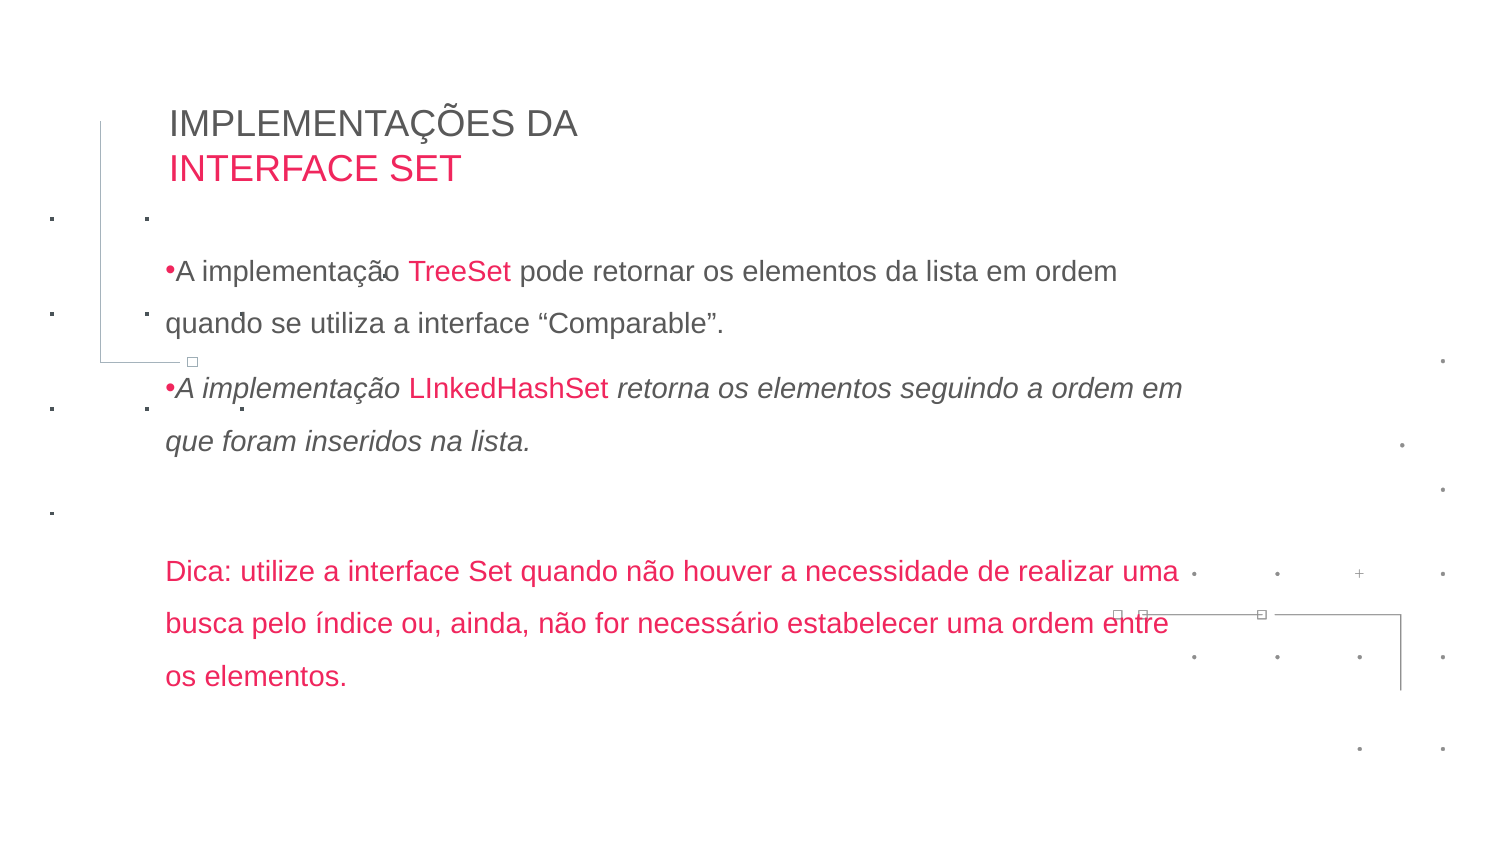

IMPLEMENTAÇÕES DA
INTERFACE SET
A implementação TreeSet pode retornar os elementos da lista em ordem quando se utiliza a interface “Comparable”.
A implementação LInkedHashSet retorna os elementos seguindo a ordem em que foram inseridos na lista.

Dica: utilize a interface Set quando não houver a necessidade de realizar uma busca pelo índice ou, ainda, não for necessário estabelecer uma ordem entre os elementos.